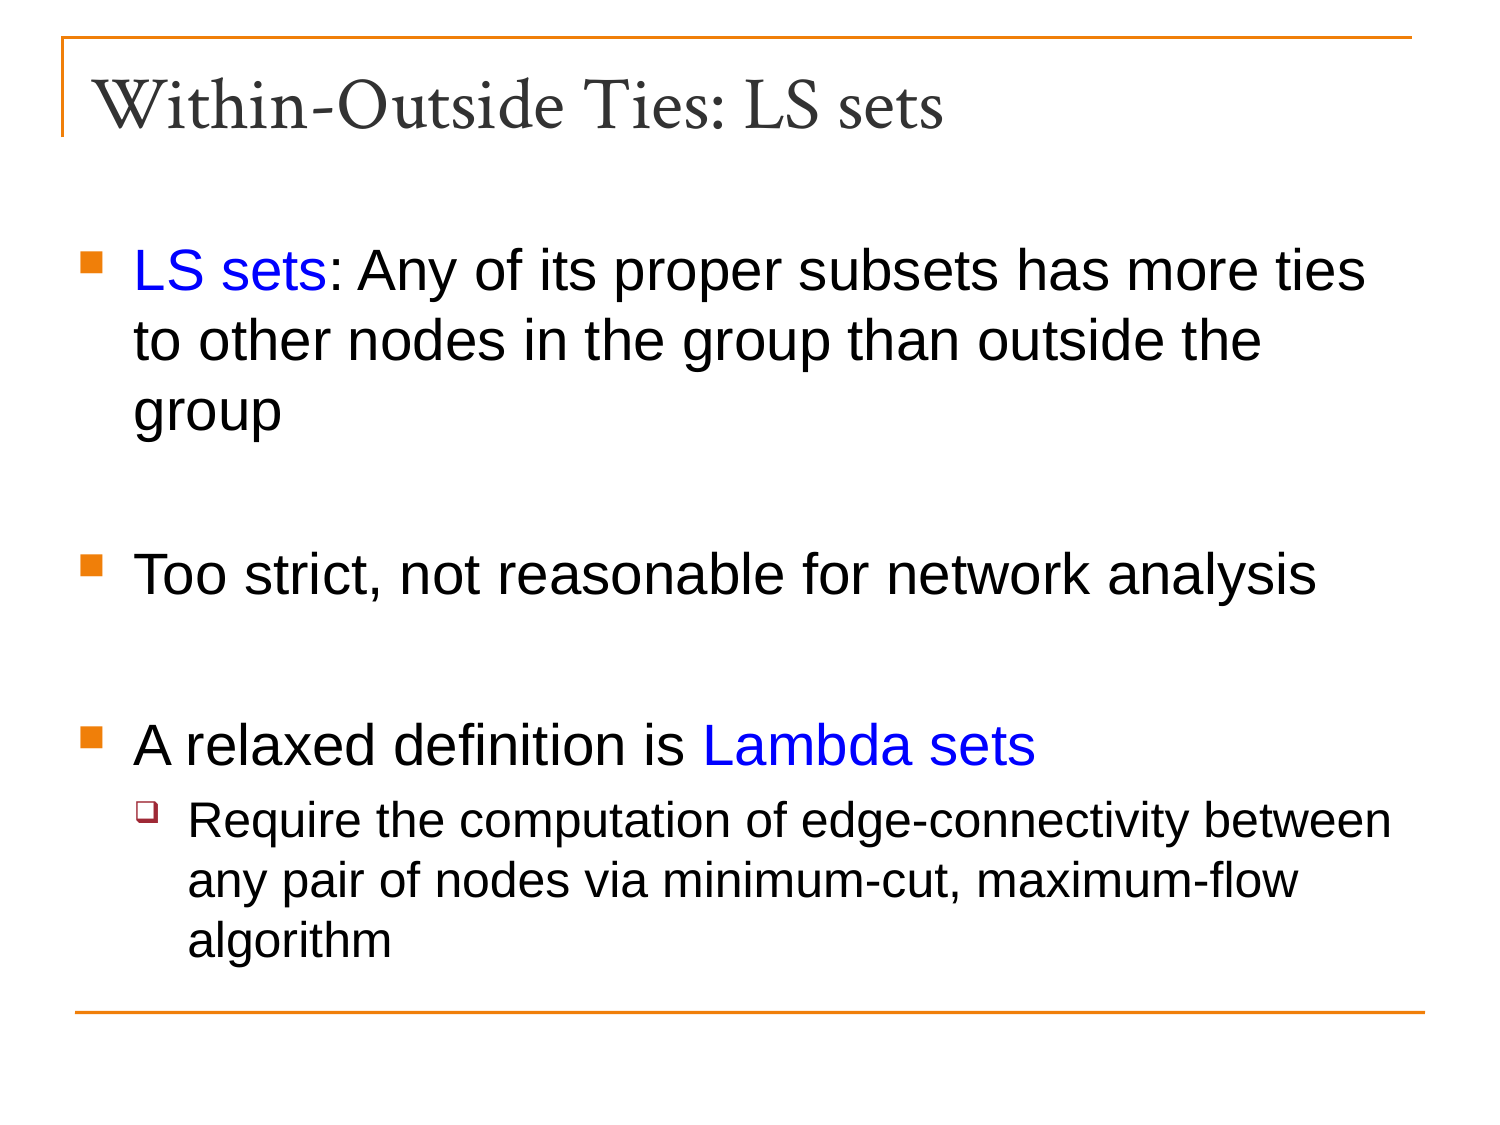

# Within-Outside Ties: LS sets
LS sets: Any of its proper subsets has more ties to other nodes in the group than outside the group

Too strict, not reasonable for network analysis

A relaxed definition is Lambda sets
Require the computation of edge-connectivity between any pair of nodes via minimum-cut, maximum-flow algorithm